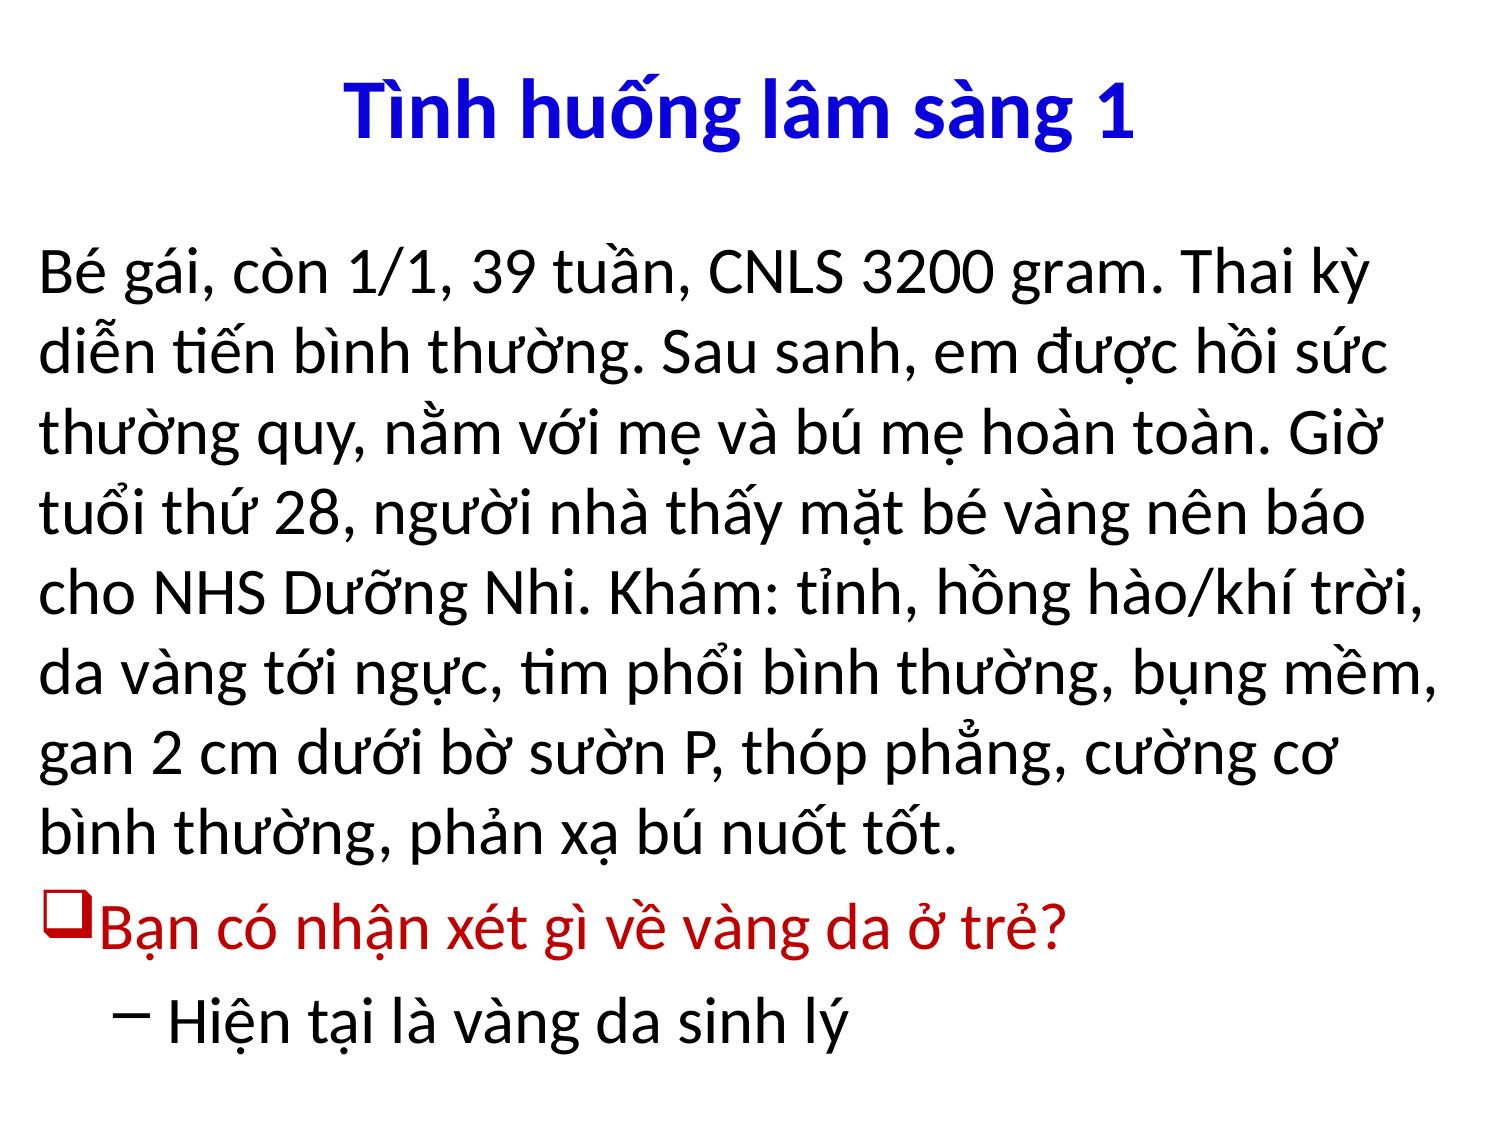

# Tình huống lâm sàng 1
Bé gái, còn 1/1, 39 tuần, CNLS 3200 gram. Thai kỳ diễn tiến bình thường. Sau sanh, em được hồi sức thường quy, nằm với mẹ và bú mẹ hoàn toàn. Giờ tuổi thứ 28, người nhà thấy mặt bé vàng nên báo cho NHS Dưỡng Nhi. Khám: tỉnh, hồng hào/khí trời, da vàng tới ngực, tim phổi bình thường, bụng mềm, gan 2 cm dưới bờ sườn P, thóp phẳng, cường cơ bình thường, phản xạ bú nuốt tốt.
Bạn có nhận xét gì về vàng da ở trẻ?
Hiện tại là vàng da sinh lý